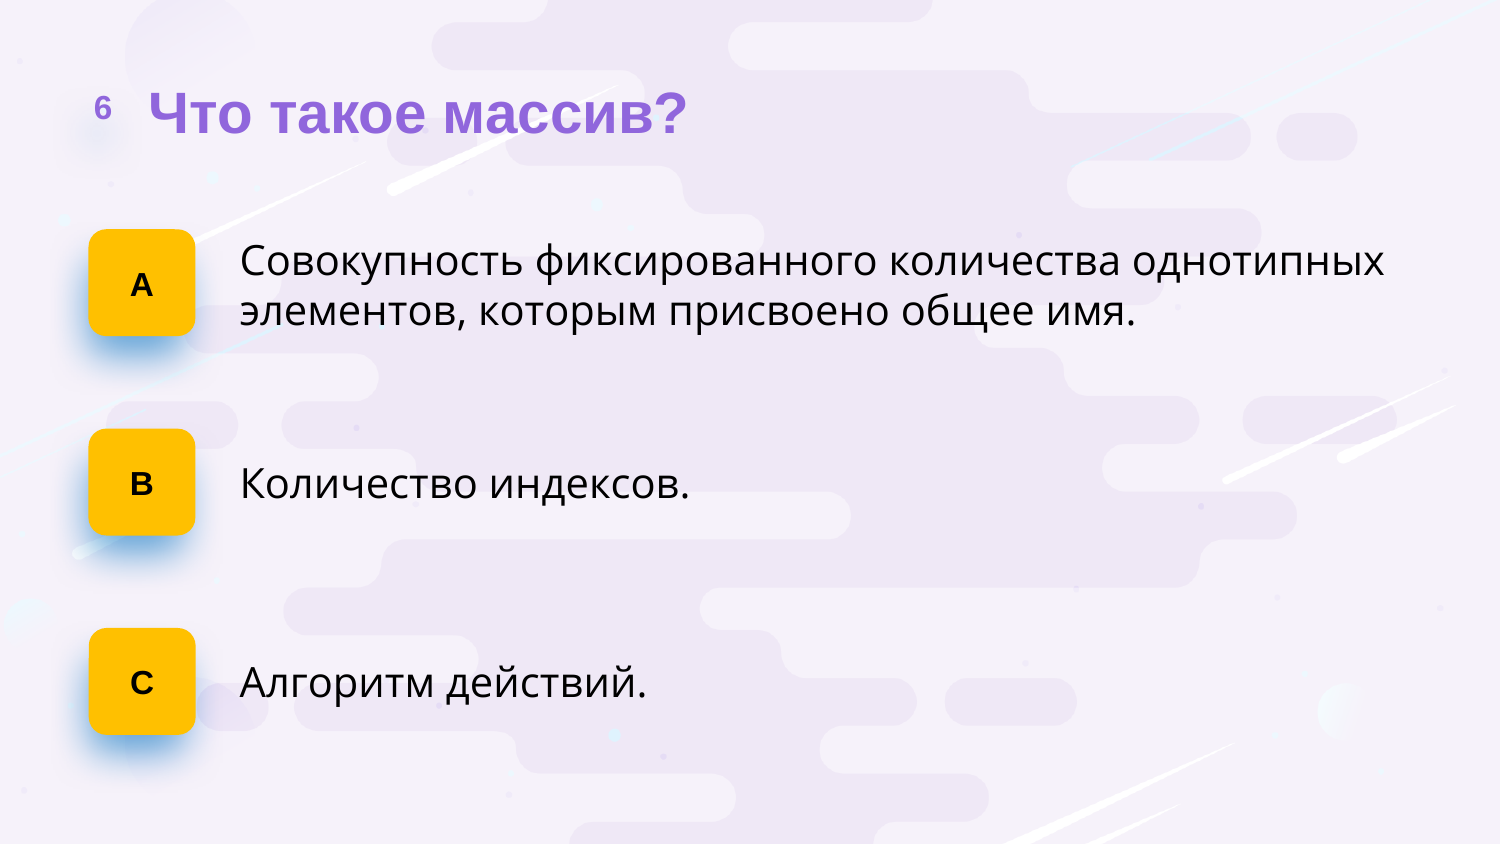

6
Что такое массив?
А
Совокупность фиксированного количества однотипных элементов, которым присвоено общее имя.
B
Количество индексов.
C
Алгоритм действий.